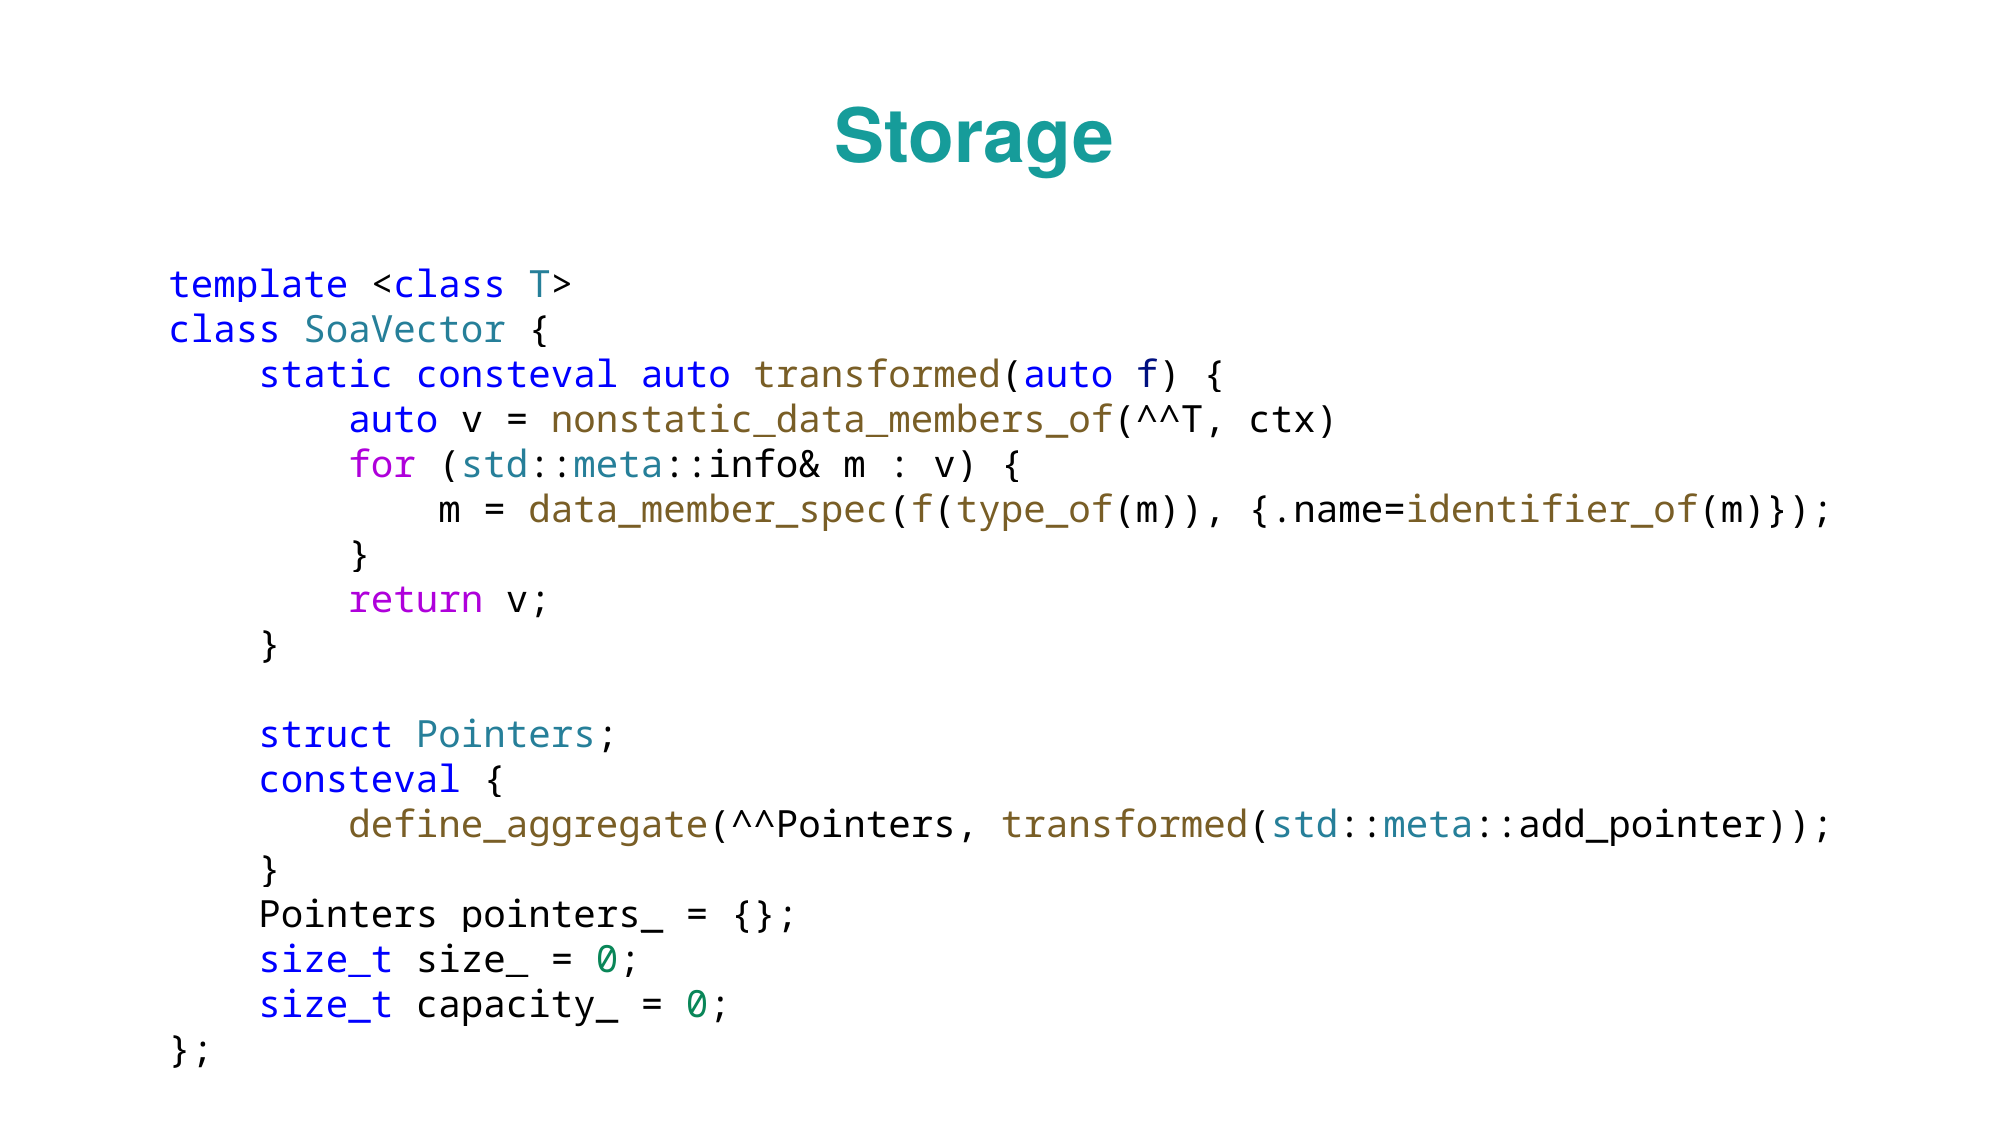

# Storage
template <class T>
class SoaVector {
    static consteval auto transformed(auto f) {
        auto v = nonstatic_data_members_of(^^T, ctx)
        for (std::meta::info& m : v) {
            m = data_member_spec(f(type_of(m)), {.name=identifier_of(m)});
        }
        return v;
    }

    struct Pointers;
    consteval {
        define_aggregate(^^Pointers, transformed(std::meta::add_pointer));
    }
    Pointers pointers_ = {};
    size_t size_ = 0;
    size_t capacity_ = 0;
};